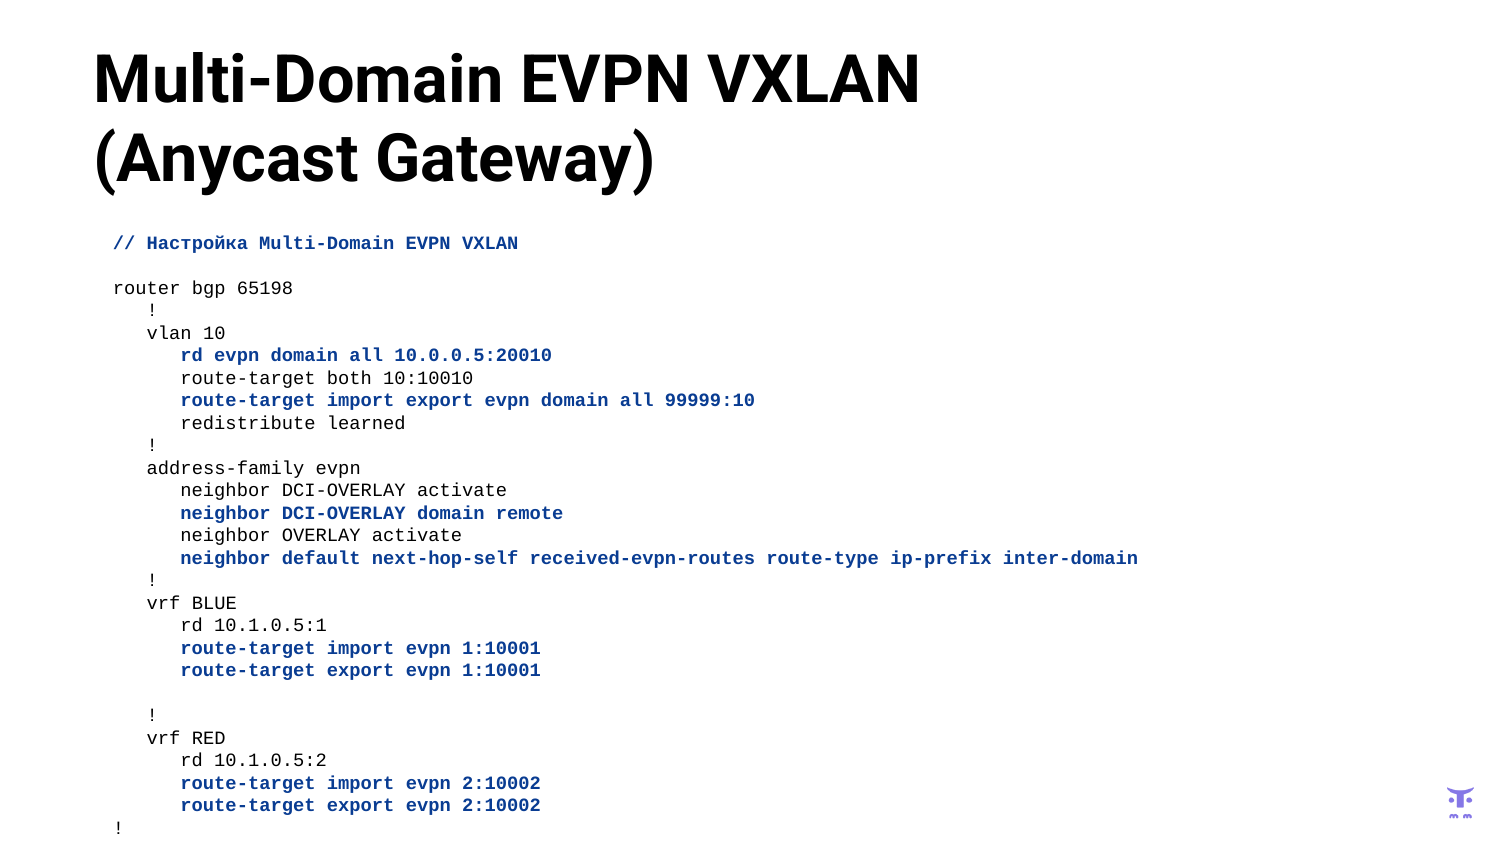

# Multi-Domain EVPN VXLAN (Anycast Gateway)
// Настройка Multi-Domain EVPN VXLAN
router bgp 65198
   !
   vlan 10
      rd evpn domain all 10.0.0.5:20010
      route-target both 10:10010
      route-target import export evpn domain all 99999:10
      redistribute learned
   !
   address-family evpn
      neighbor DCI-OVERLAY activate
      neighbor DCI-OVERLAY domain remote
      neighbor OVERLAY activate
      neighbor default next-hop-self received-evpn-routes route-type ip-prefix inter-domain
   !
   vrf BLUE
      rd 10.1.0.5:1
      route-target import evpn 1:10001
      route-target export evpn 1:10001

   !
   vrf RED
      rd 10.1.0.5:2
      route-target import evpn 2:10002
      route-target export evpn 2:10002
!